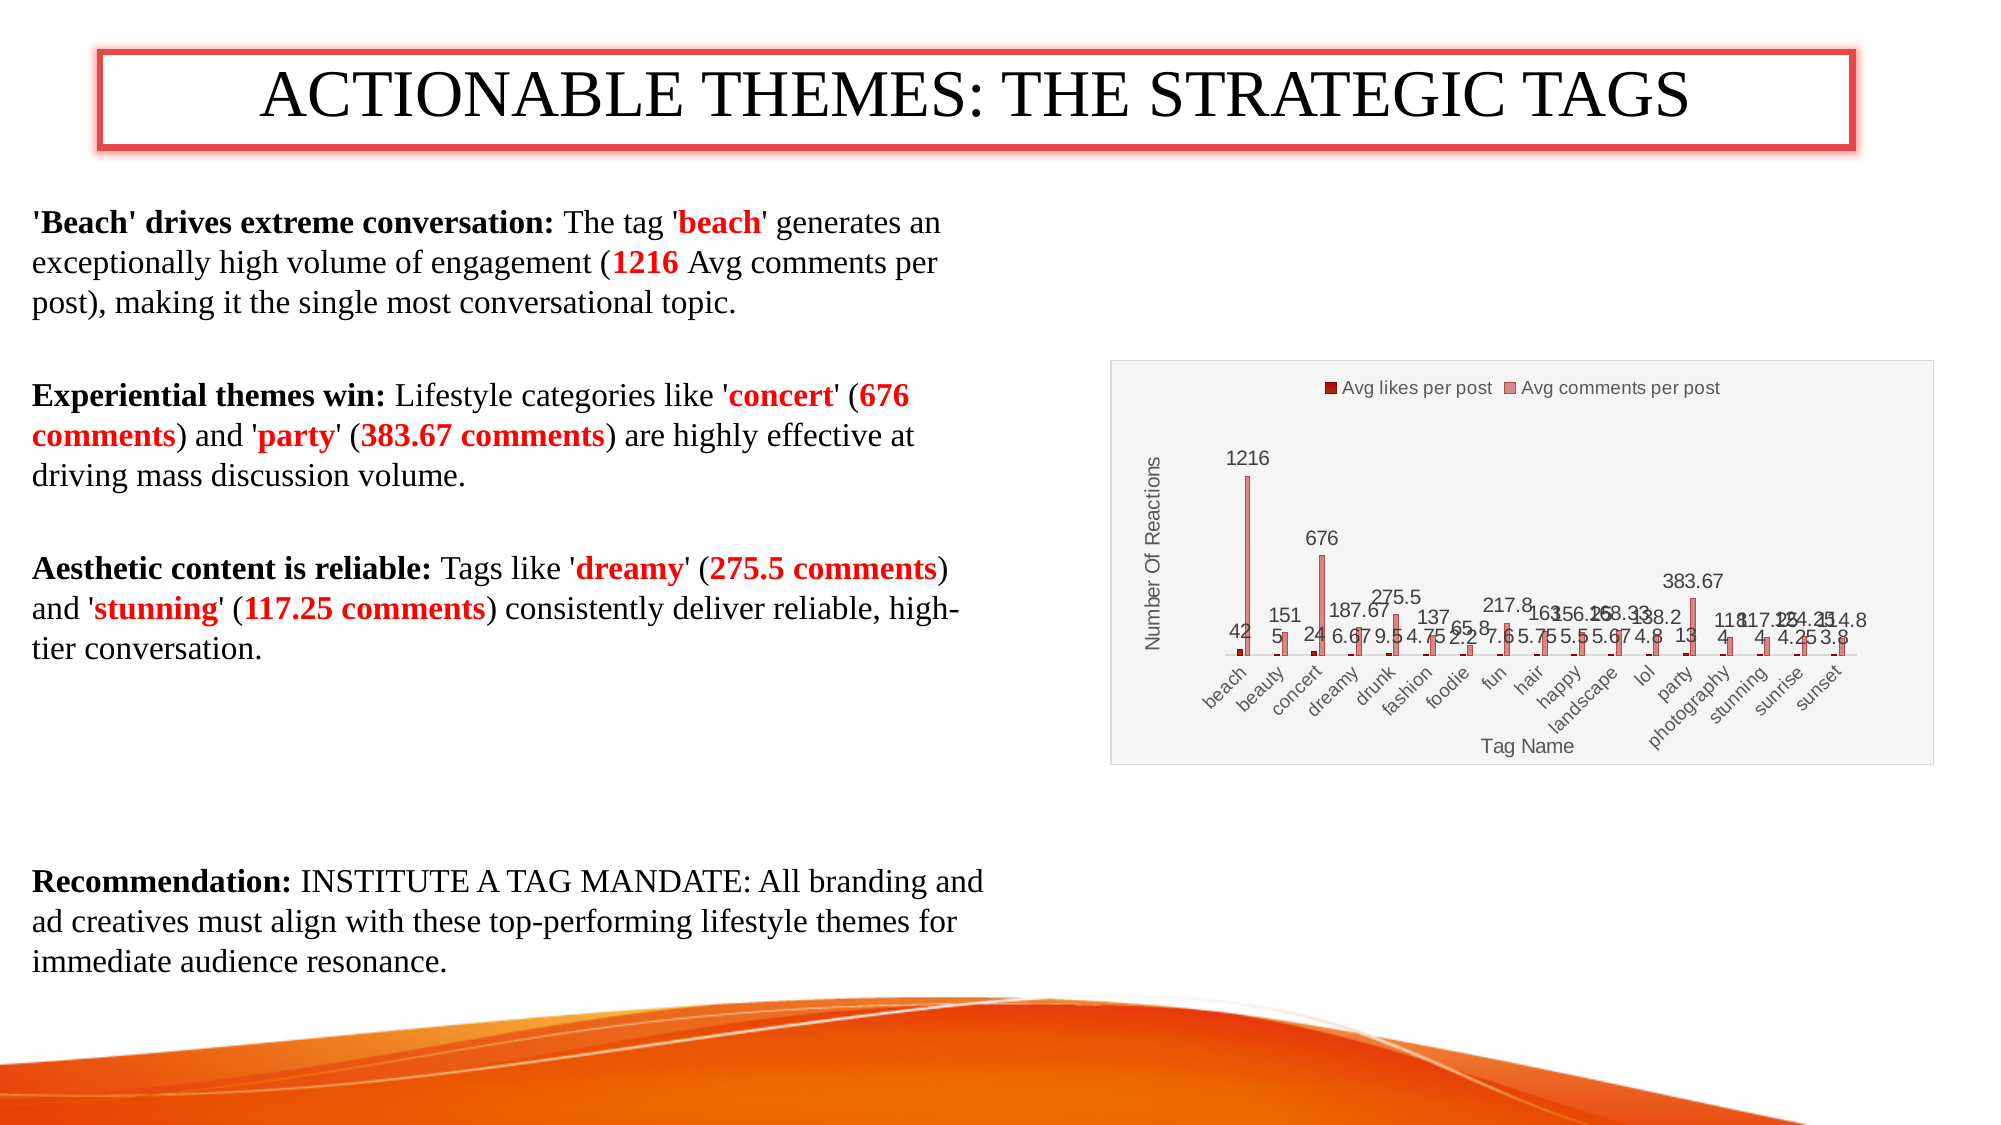

#
ACTIONABLE THEMES: THE STRATEGIC TAGS
'Beach' drives extreme conversation: The tag 'beach' generates an exceptionally high volume of engagement (1216 Avg comments per post), making it the single most conversational topic.

Experiential themes win: Lifestyle categories like 'concert' (676 comments) and 'party' (383.67 comments) are highly effective at driving mass discussion volume.

Aesthetic content is reliable: Tags like 'dreamy' (275.5 comments) and 'stunning' (117.25 comments) consistently deliver reliable, high-tier conversation.

Recommendation: INSTITUTE A TAG MANDATE: All branding and ad creatives must align with these top-performing lifestyle themes for immediate audience resonance.

### Chart

| Category | Avg likes per post | Avg comments per post |
|---|---|---|
| beach | 42.0 | 1216.0 |
| beauty | 5.0 | 151.0 |
| concert | 24.0 | 676.0 |
| dreamy | 6.67 | 187.67 |
| drunk | 9.5 | 275.5 |
| fashion | 4.75 | 137.0 |
| foodie | 2.2 | 65.8 |
| fun | 7.6 | 217.8 |
| hair | 5.75 | 163.0 |
| happy | 5.5 | 156.25 |
| landscape | 5.67 | 168.33 |
| lol | 4.8 | 138.2 |
| party | 13.0 | 383.67 |
| photography | 4.0 | 118.0 |
| stunning | 4.0 | 117.25 |
| sunrise | 4.25 | 124.25 |
| sunset | 3.8 | 114.8 |